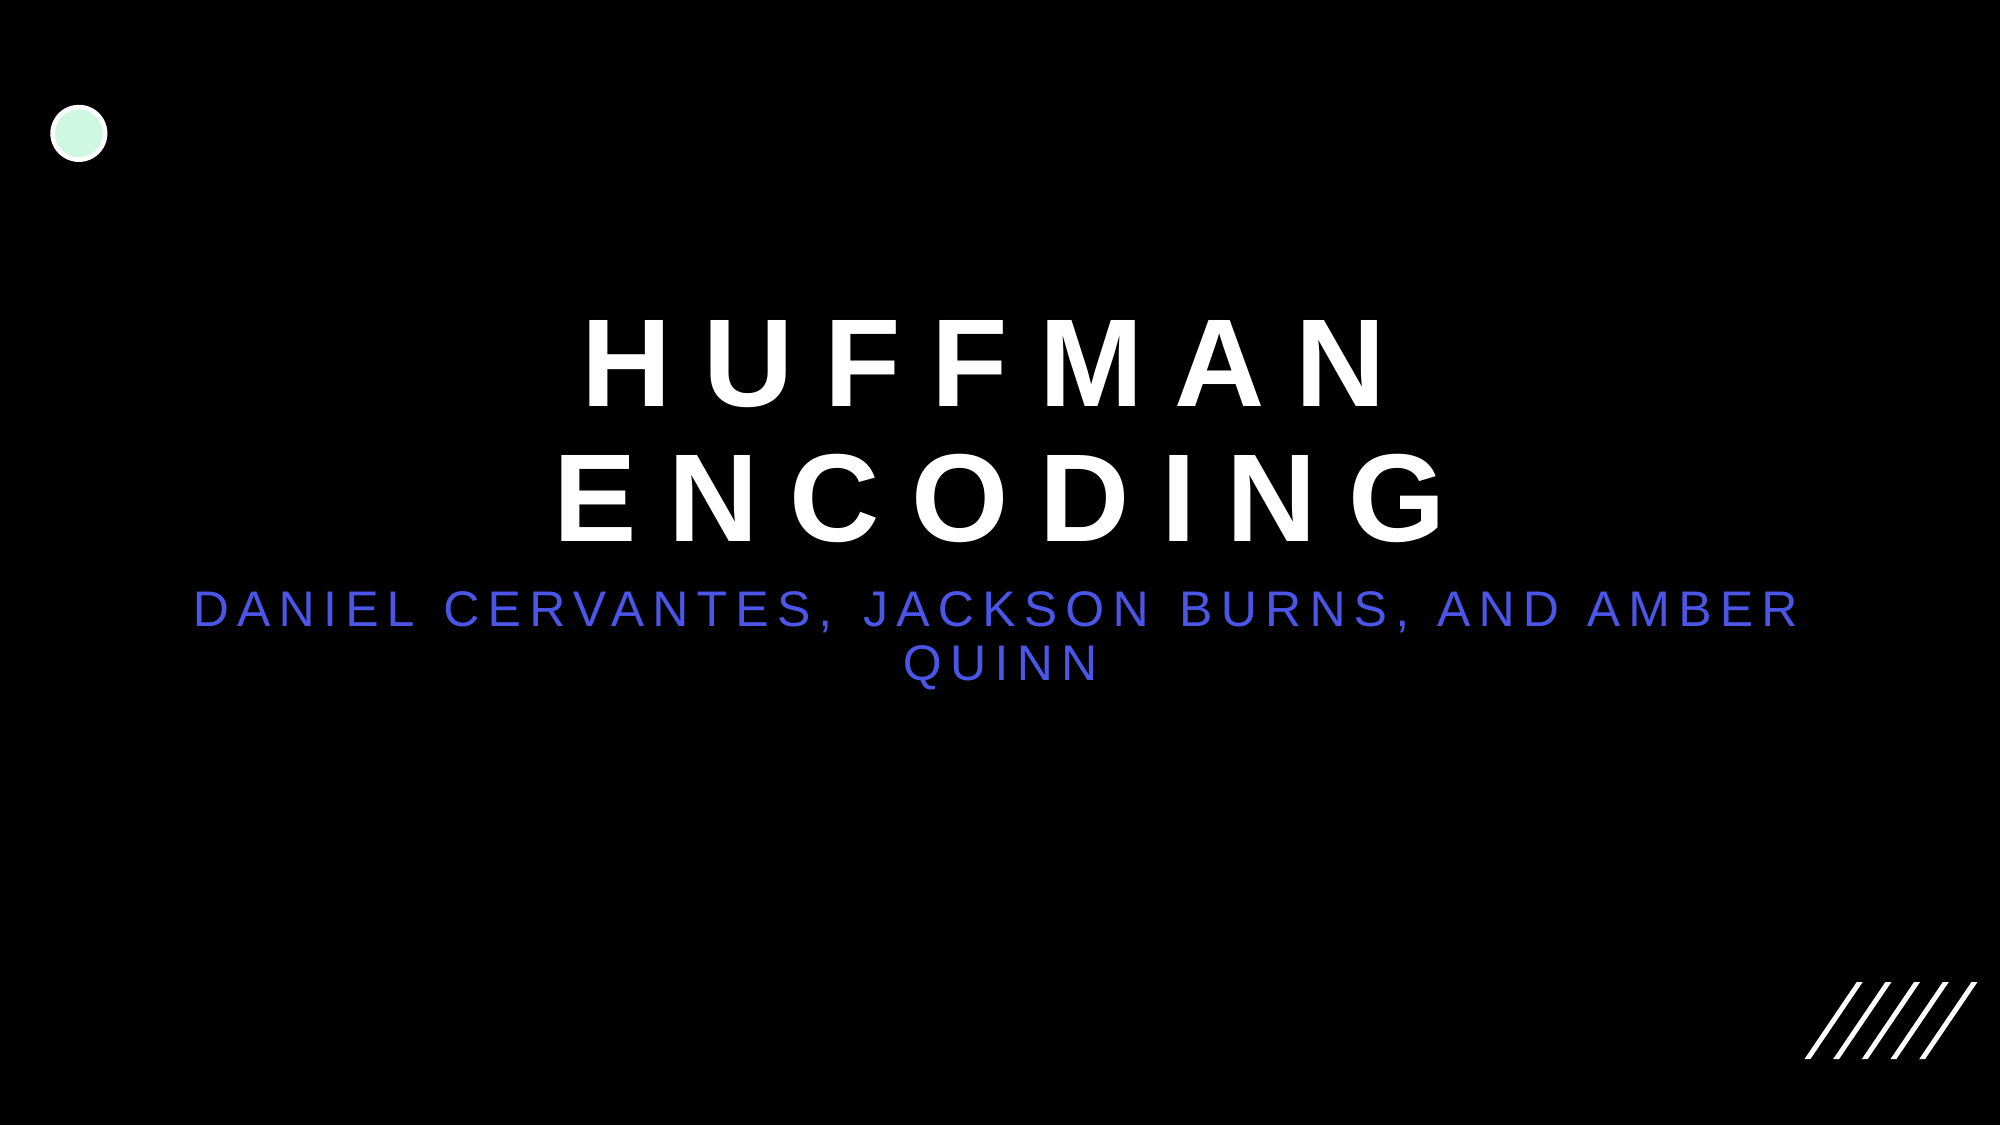

# Huffman Encoding
Daniel Cervantes, Jackson Burns, and Amber Quinn